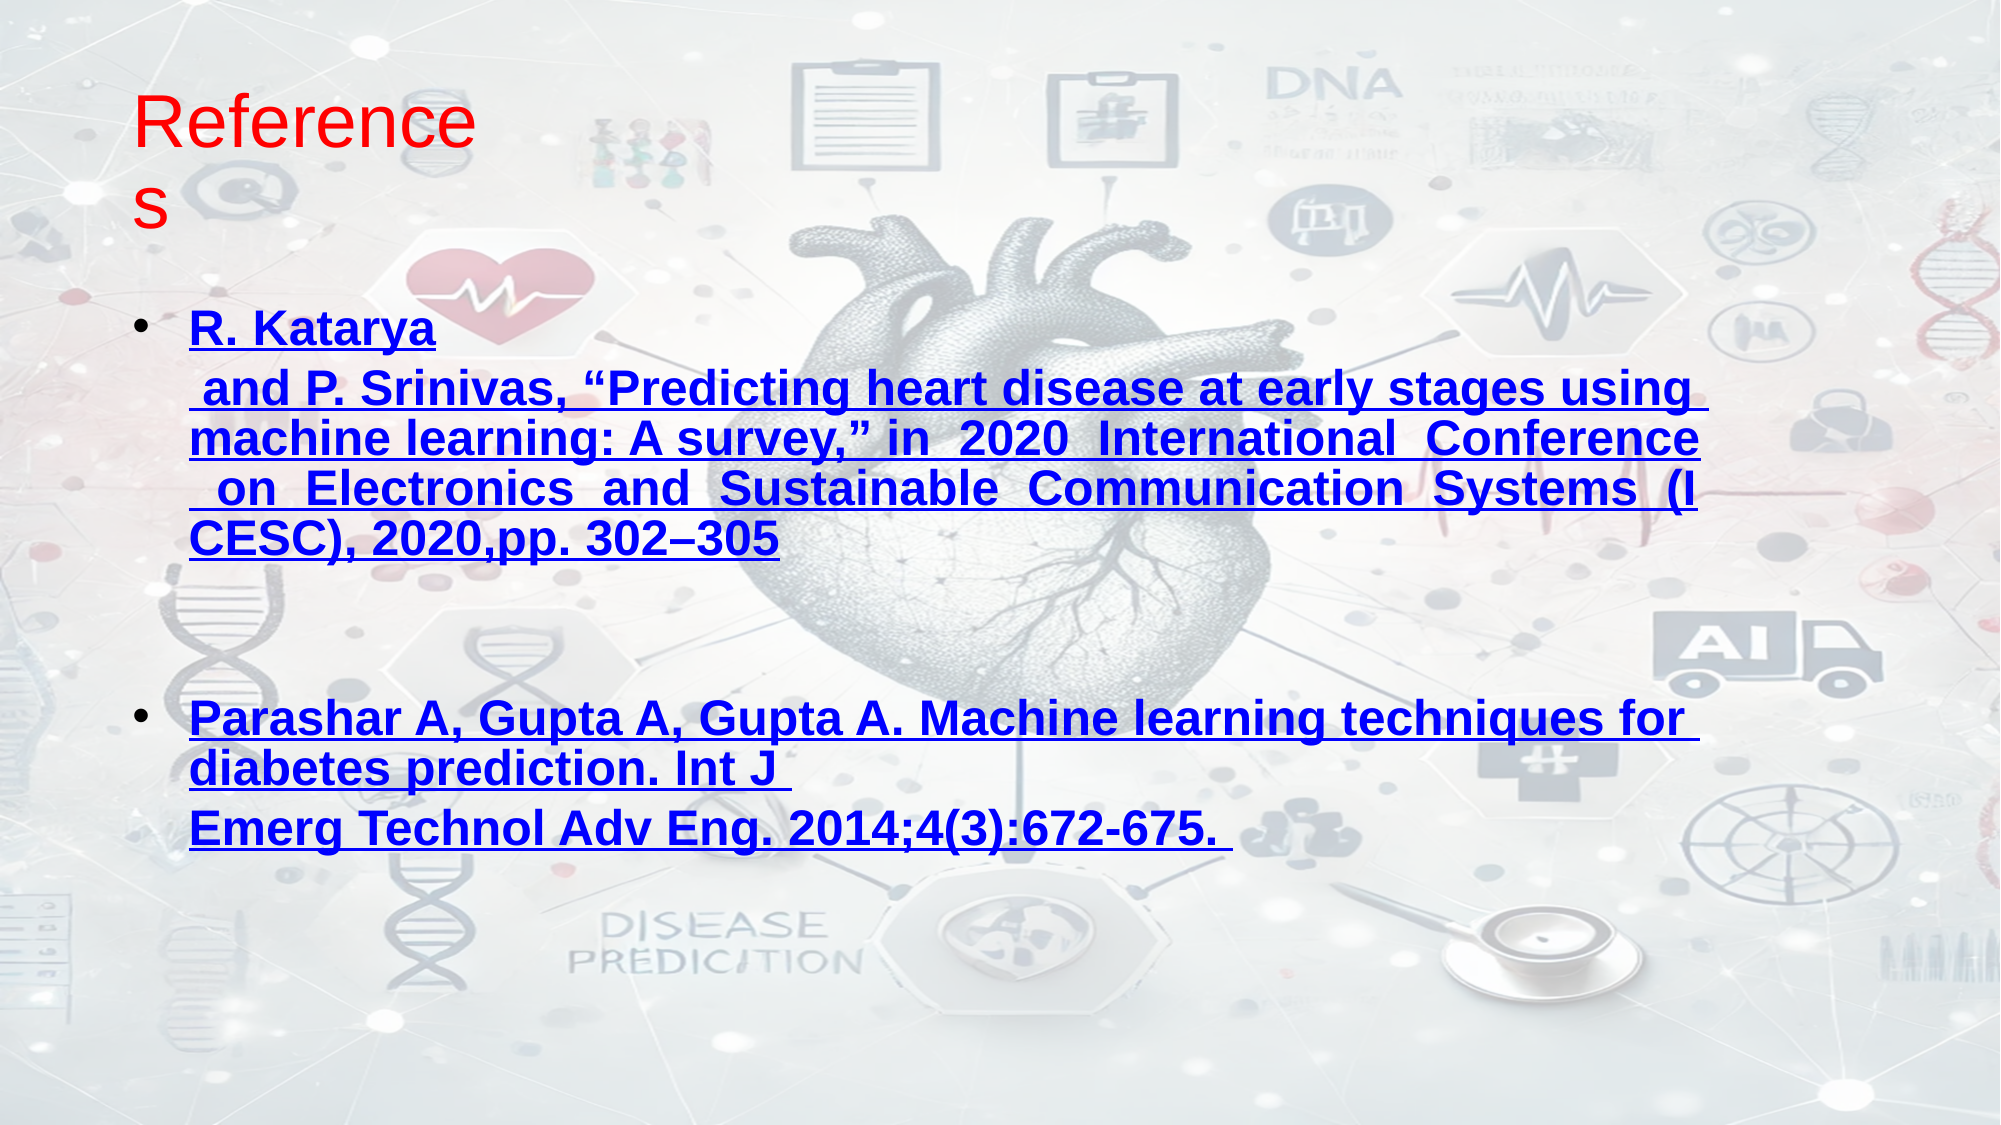

References
R. Katarya and P. Srinivas, “Predicting heart disease at early stages using machine learning: A survey,” in  2020  International  Conference  on  Electronics  and  Sustainable  Communication  Systems  (ICESC), 2020,pp. 302–305

Parashar A, Gupta A, Gupta A. Machine learning techniques for diabetes prediction. Int J Emerg Technol Adv Eng. 2014;4(3):672-675.